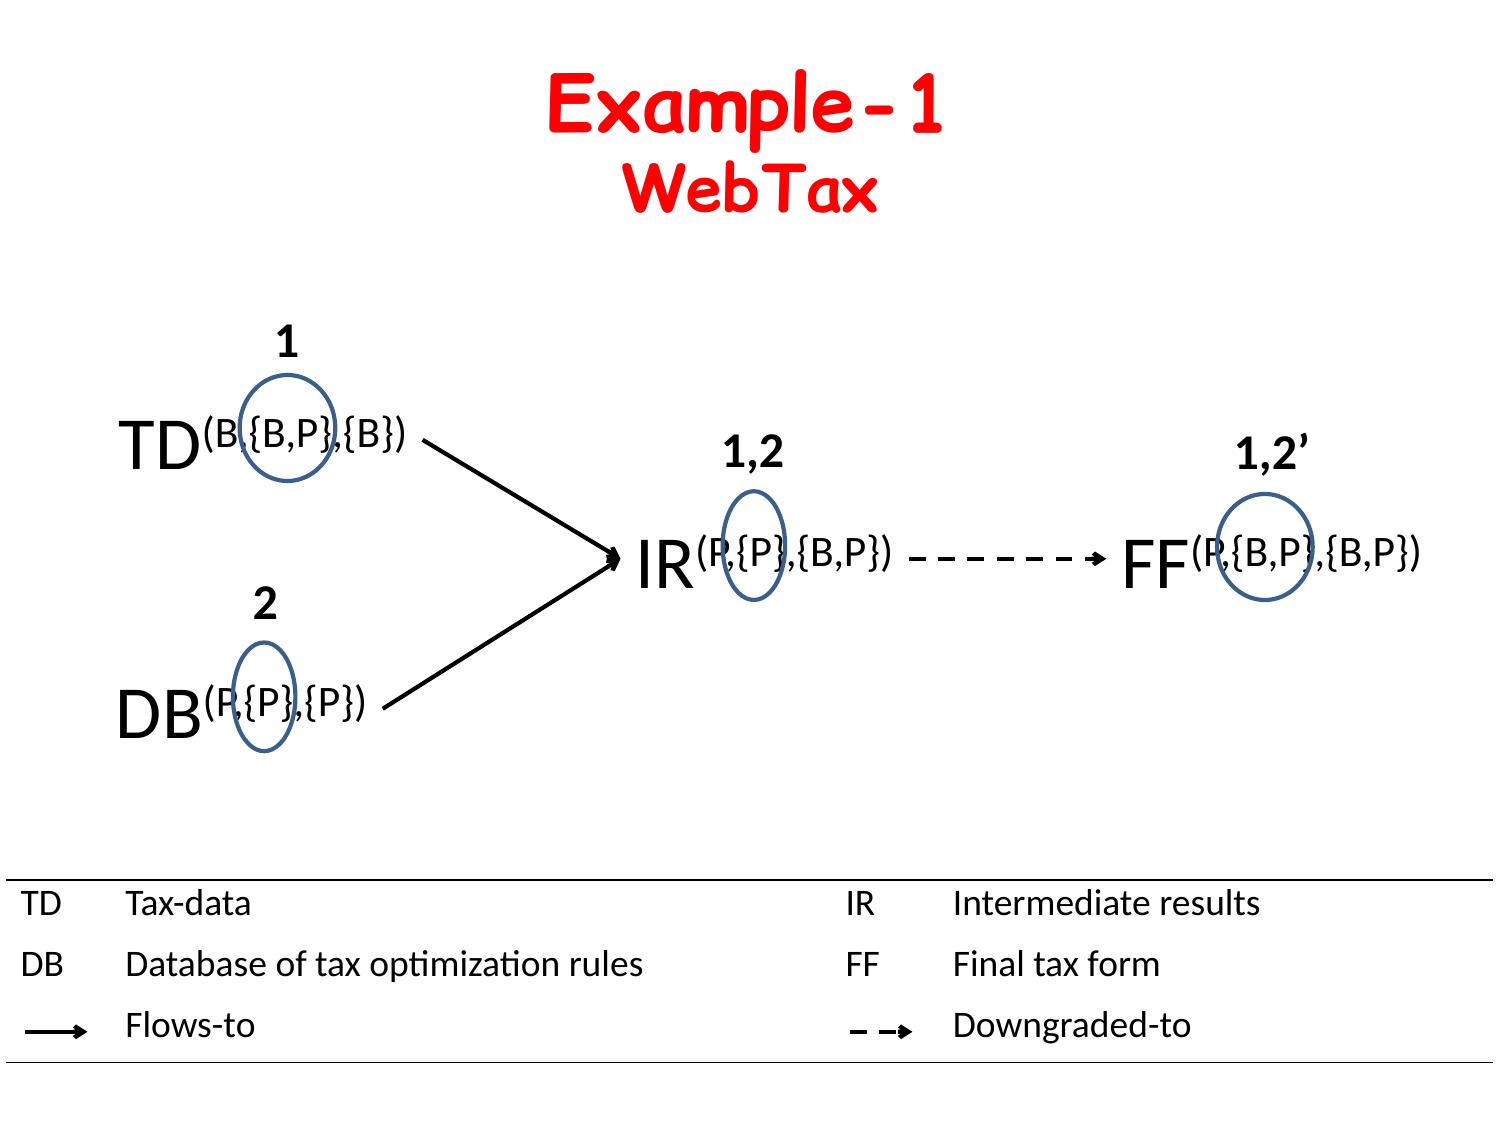

# Example-1 WebTax
1

TD(B,{B,P},{B})
1,2
1,2’

IR(P,{P},{B,P})
FF(P,{B,P},{B,P})
2

DB(P,{P},{P})
| TD | Tax-data | IR | Intermediate results |
| --- | --- | --- | --- |
| DB | Database of tax optimization rules | FF | Final tax form |
|  | Flows-to |  | Downgraded-to |